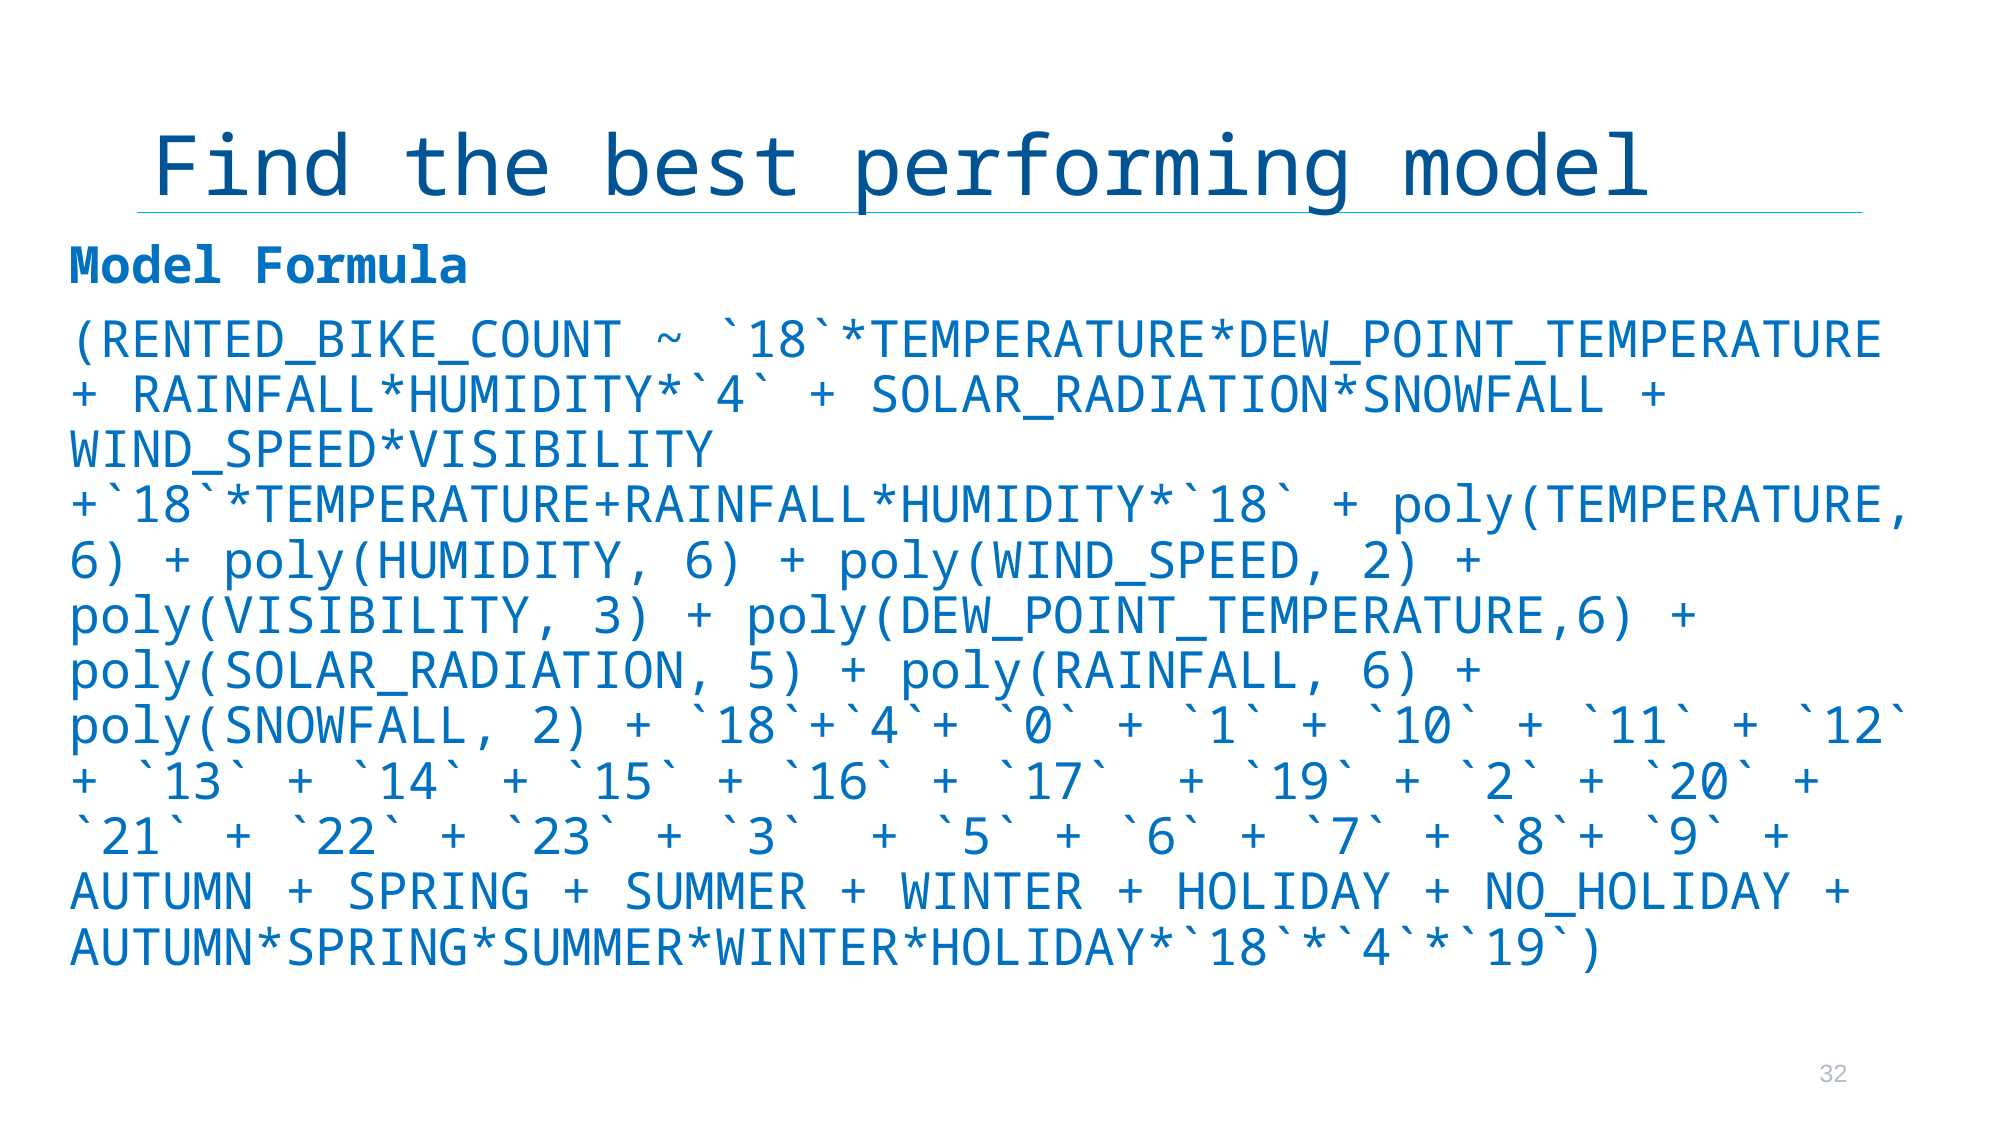

# Find the best performing model
Model Formula
(RENTED_BIKE_COUNT ~ `18`*TEMPERATURE*DEW_POINT_TEMPERATURE + RAINFALL*HUMIDITY*`4` + SOLAR_RADIATION*SNOWFALL + WIND_SPEED*VISIBILITY +`18`*TEMPERATURE+RAINFALL*HUMIDITY*`18` + poly(TEMPERATURE, 6) + poly(HUMIDITY, 6) + poly(WIND_SPEED, 2) + poly(VISIBILITY, 3) + poly(DEW_POINT_TEMPERATURE,6) + poly(SOLAR_RADIATION, 5) + poly(RAINFALL, 6) + poly(SNOWFALL, 2) + `18`+`4`+ `0` + `1` + `10` + `11` + `12` + `13` + `14` + `15` + `16` + `17`  + `19` + `2` + `20` + `21` + `22` + `23` + `3`  + `5` + `6` + `7` + `8`+ `9` + AUTUMN + SPRING + SUMMER + WINTER + HOLIDAY + NO_HOLIDAY + AUTUMN*SPRING*SUMMER*WINTER*HOLIDAY*`18`*`4`*`19`)
32